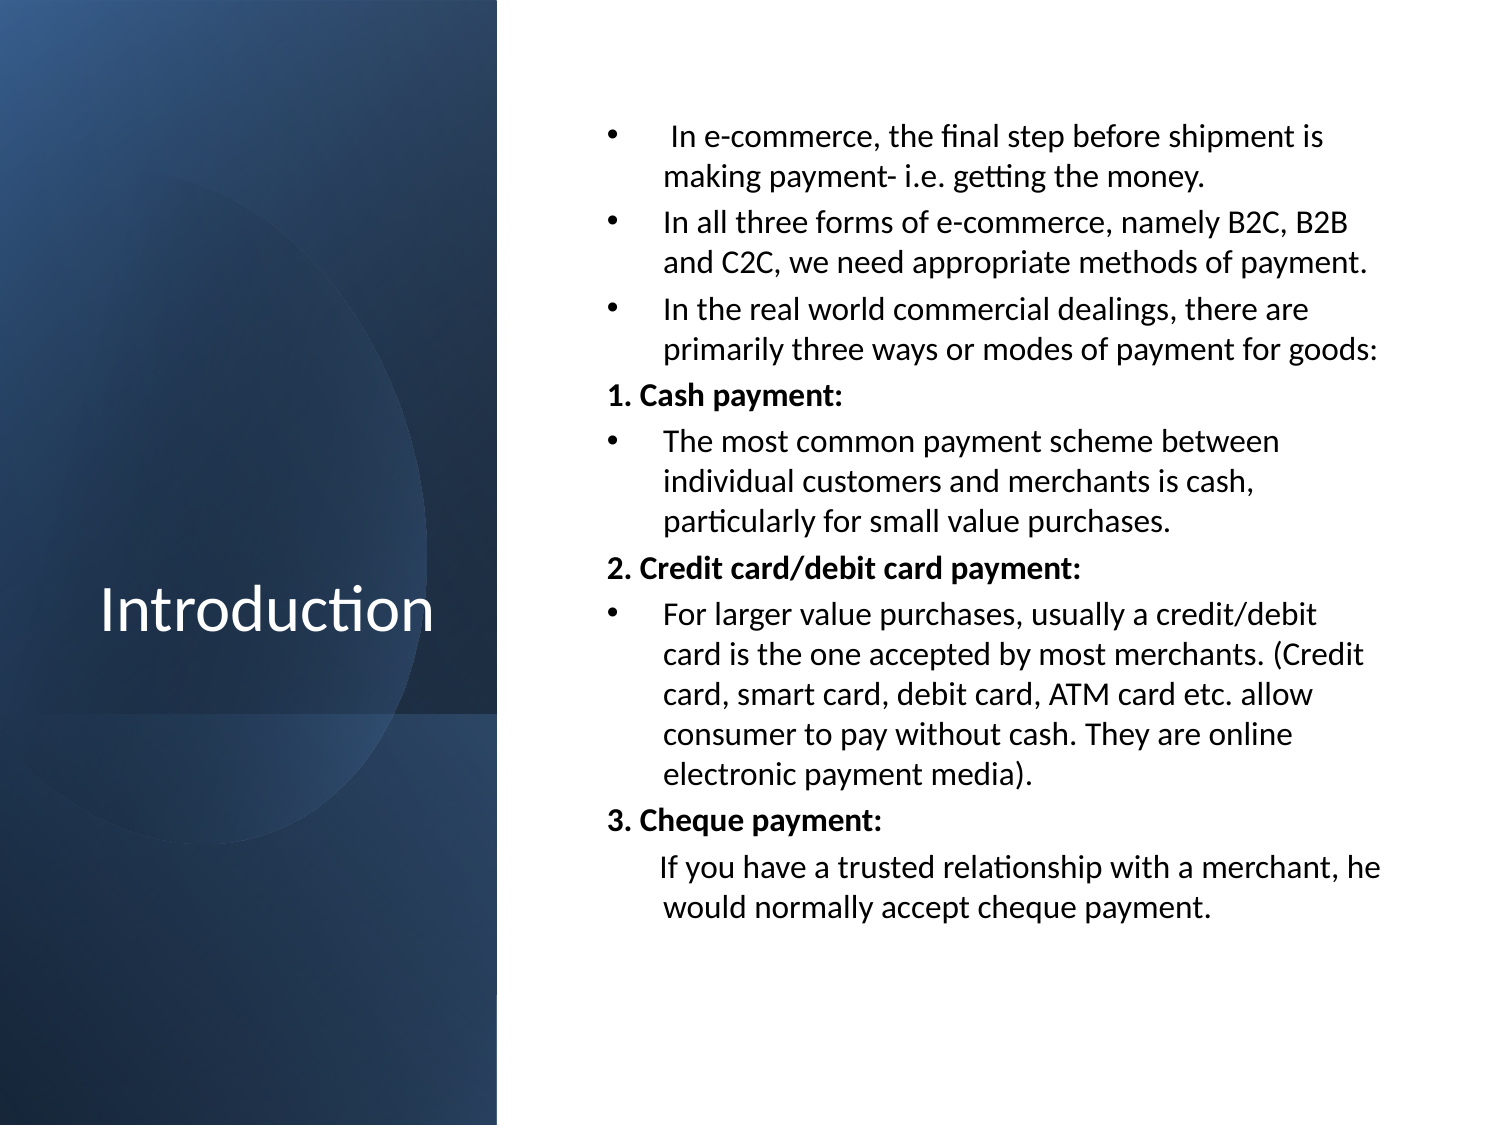

# Introduction
 In e-commerce, the final step before shipment is making payment- i.e. getting the money.
In all three forms of e-commerce, namely B2C, B2B and C2C, we need appropriate methods of payment.
In the real world commercial dealings, there are primarily three ways or modes of payment for goods:
1. Cash payment:
The most common payment scheme between individual customers and merchants is cash, particularly for small value purchases.
2. Credit card/debit card payment:
For larger value purchases, usually a credit/debit card is the one accepted by most merchants. (Credit card, smart card, debit card, ATM card etc. allow consumer to pay without cash. They are online electronic payment media).
3. Cheque payment:
       If you have a trusted relationship with a merchant, he would normally accept cheque payment.

2